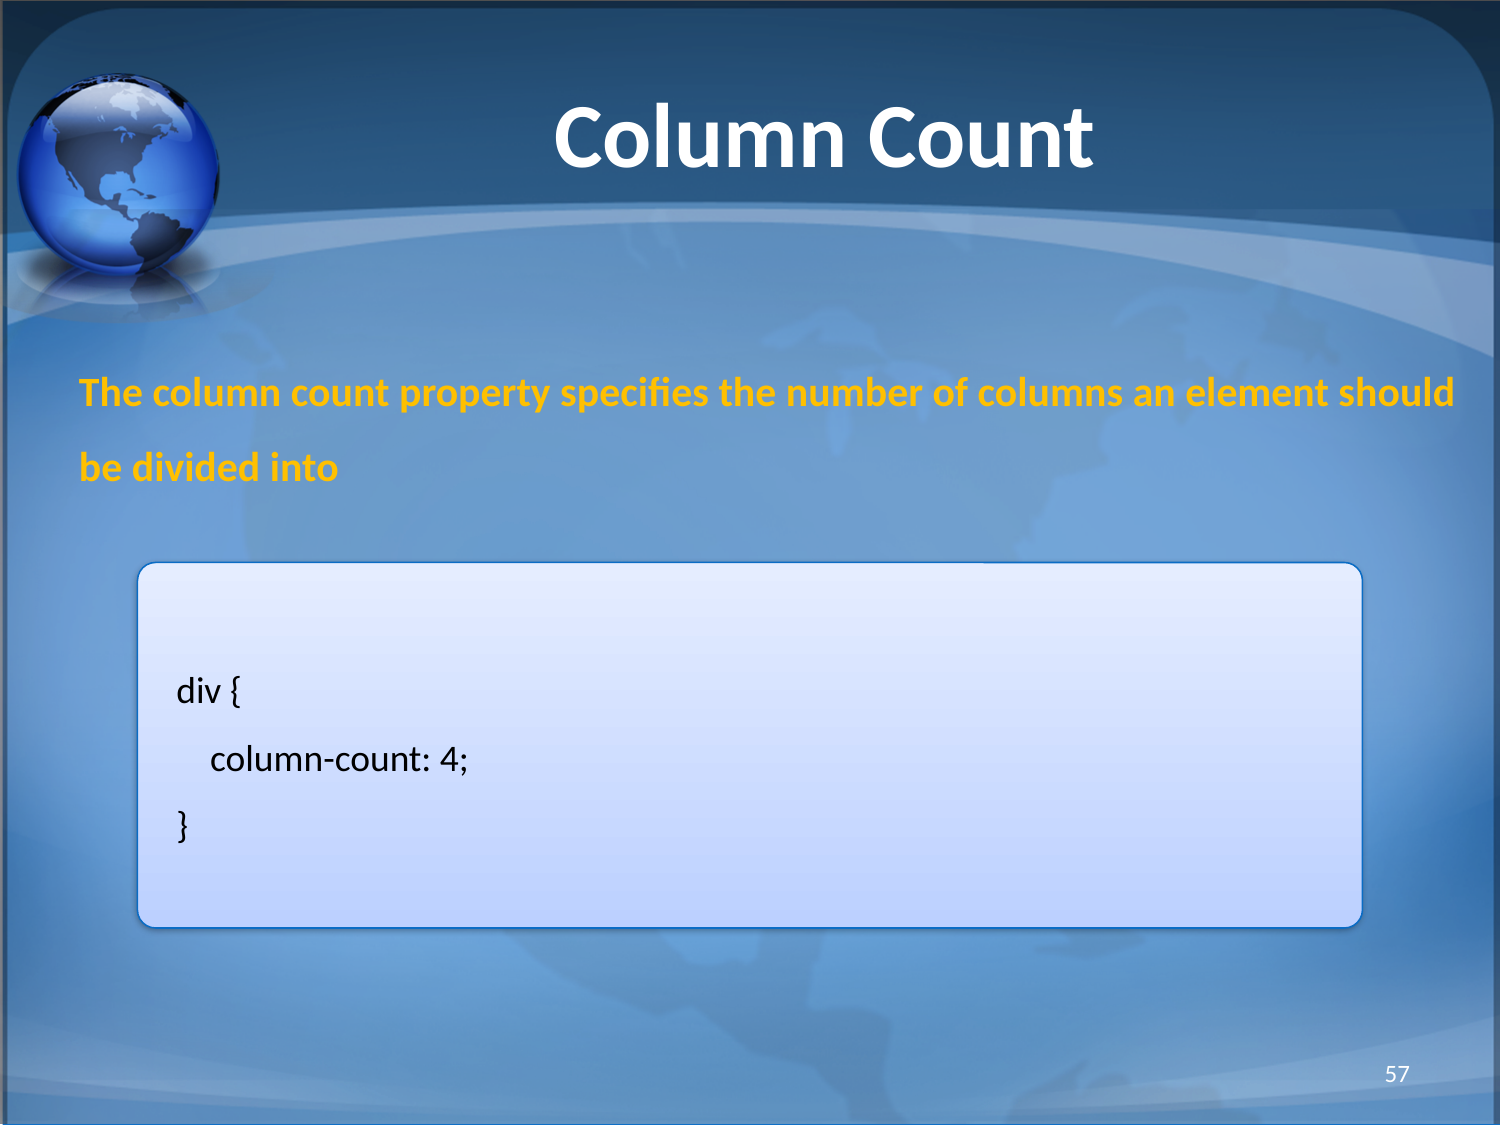

# Column Count
The column count property specifies the number of columns an element should be divided into
div {
    column-count: 4;
}

57